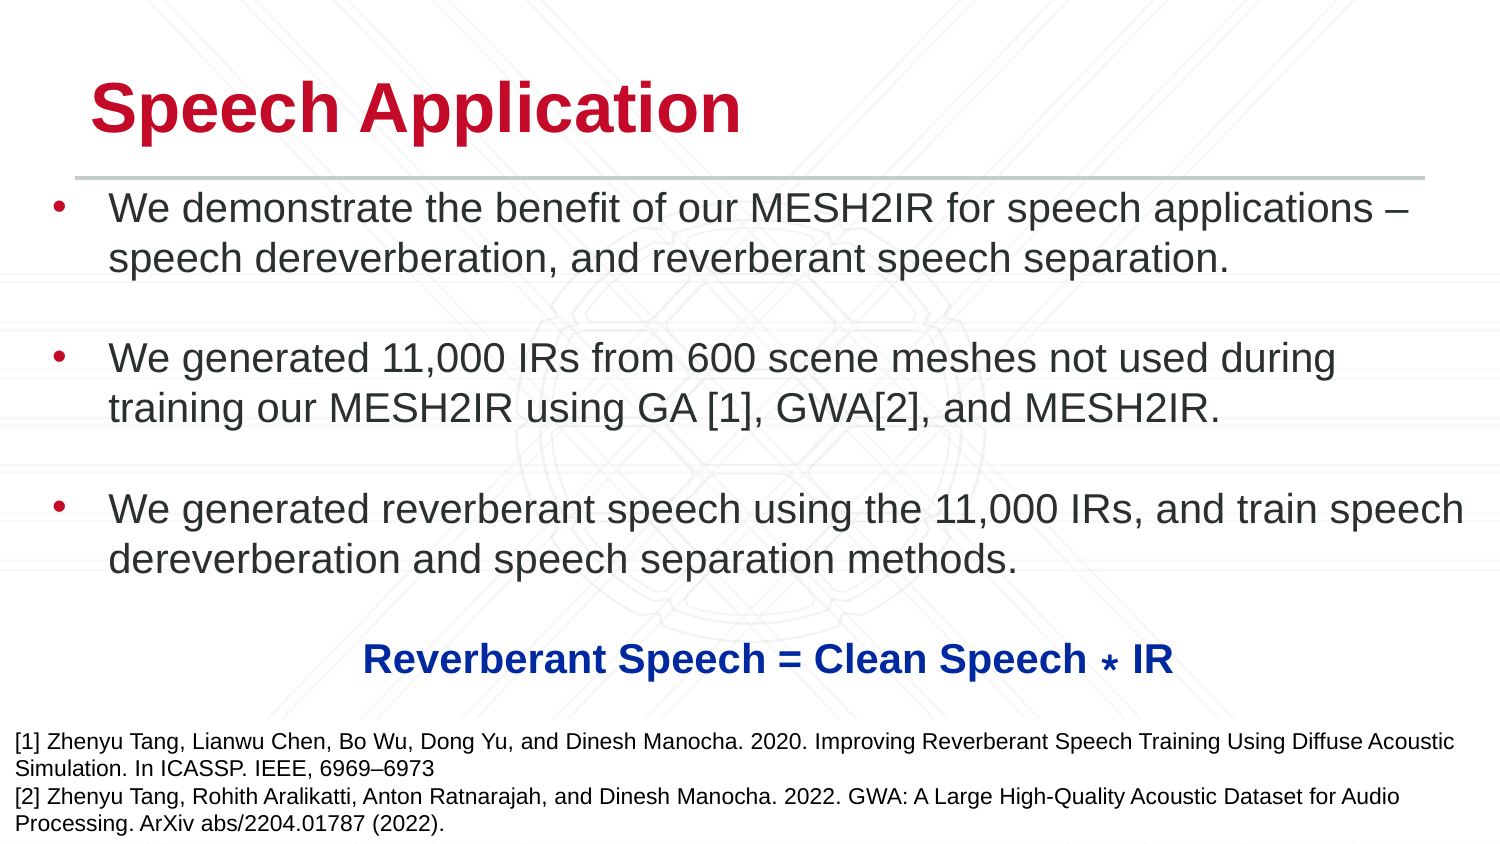

# Speech Application

We demonstrate the benefit of our MESH2IR for speech applications – speech dereverberation, and reverberant speech separation.

We generated 11,000 IRs from 600 scene meshes not used during training our MESH2IR using GA [1], GWA[2], and MESH2IR.

We generated reverberant speech using the 11,000 IRs, and train speech dereverberation and speech separation methods.

Reverberant Speech = Clean Speech ∗ IR
[1] Zhenyu Tang, Lianwu Chen, Bo Wu, Dong Yu, and Dinesh Manocha. 2020. Improving Reverberant Speech Training Using Diffuse Acoustic Simulation. In ICASSP. IEEE, 6969–6973
[2] Zhenyu Tang, Rohith Aralikatti, Anton Ratnarajah, and Dinesh Manocha. 2022. GWA: A Large High-Quality Acoustic Dataset for Audio Processing. ArXiv abs/2204.01787 (2022).